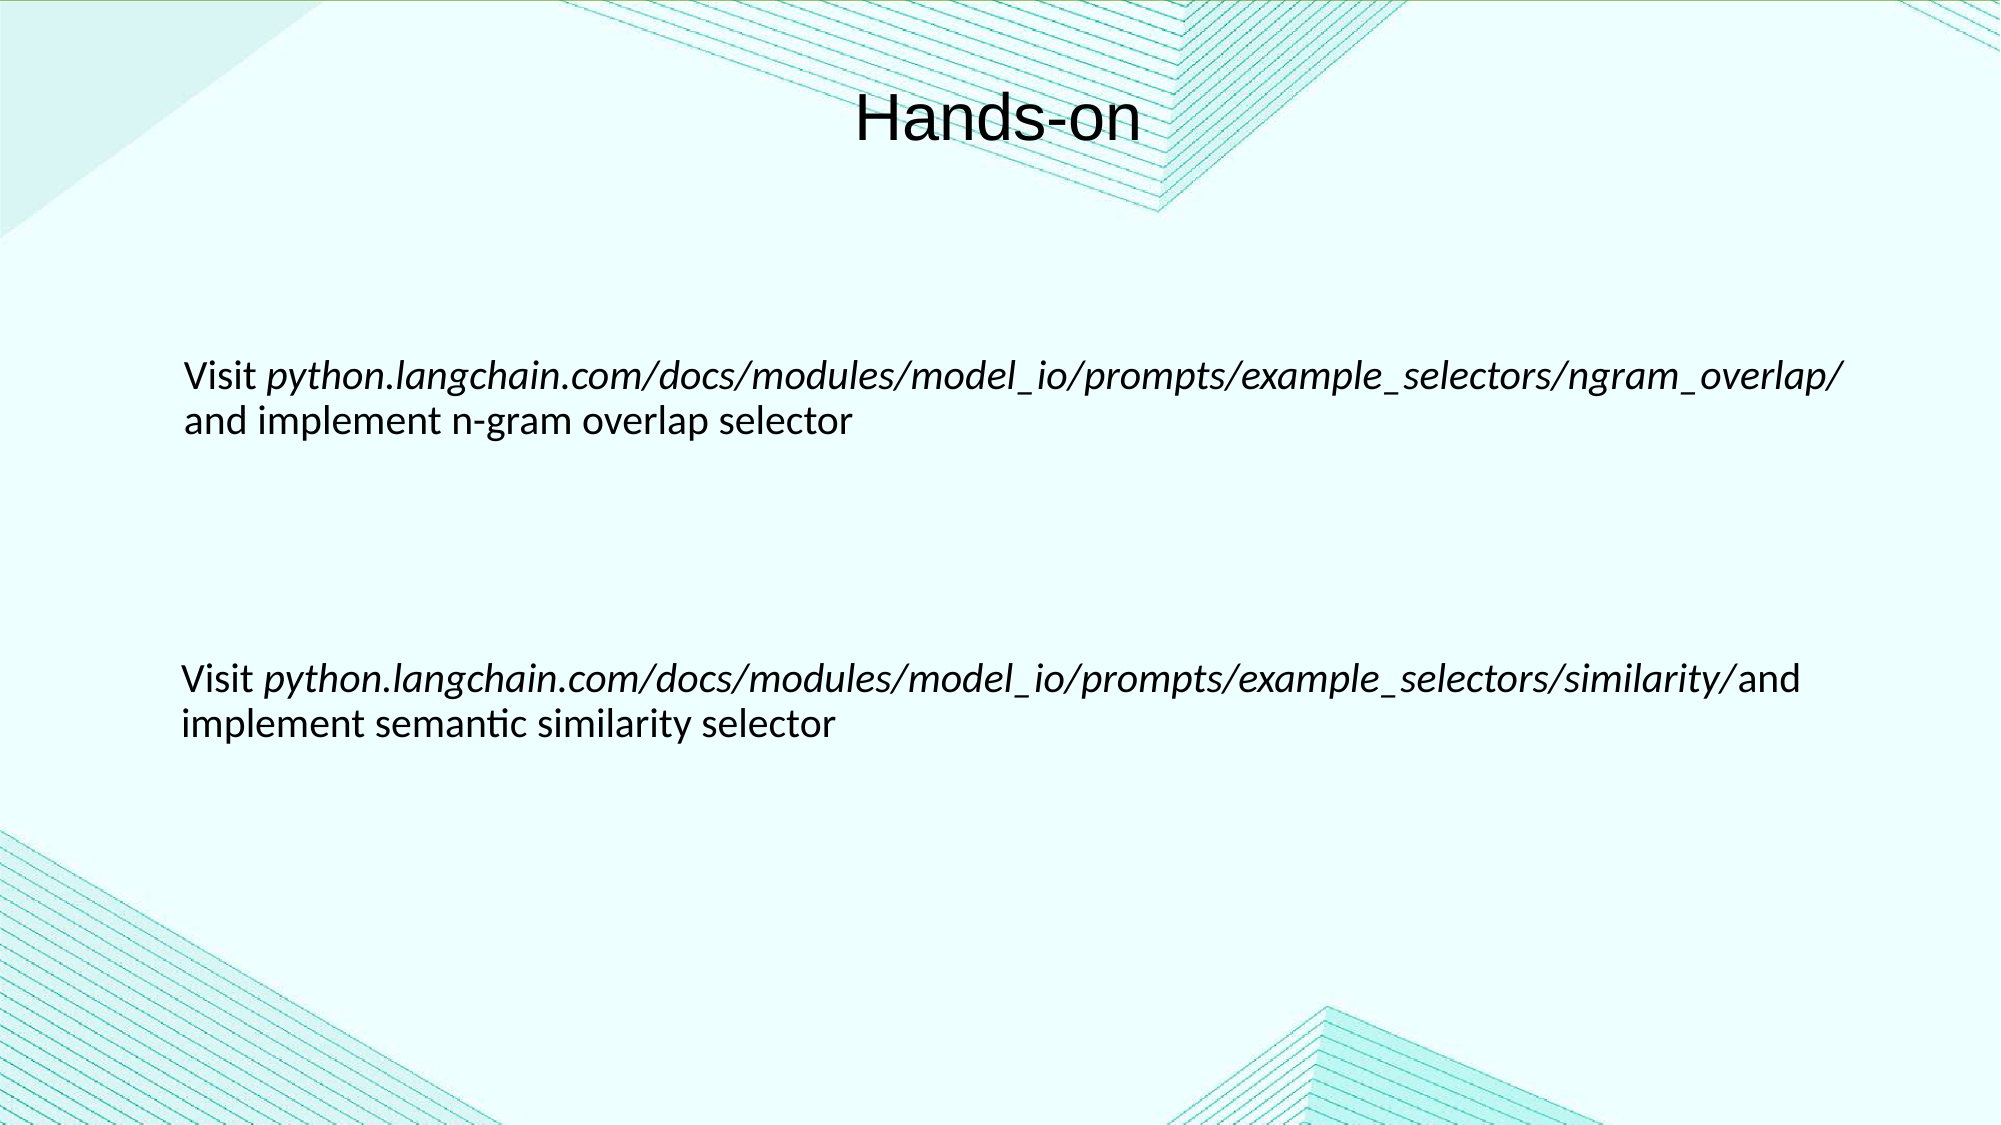

Hands-on
Visit python.langchain.com/docs/modules/model_io/prompts/example_selectors/ngram_overlap/
and implement n-gram overlap selector
Visit python.langchain.com/docs/modules/model_io/prompts/example_selectors/similarity/and implement semantic similarity selector